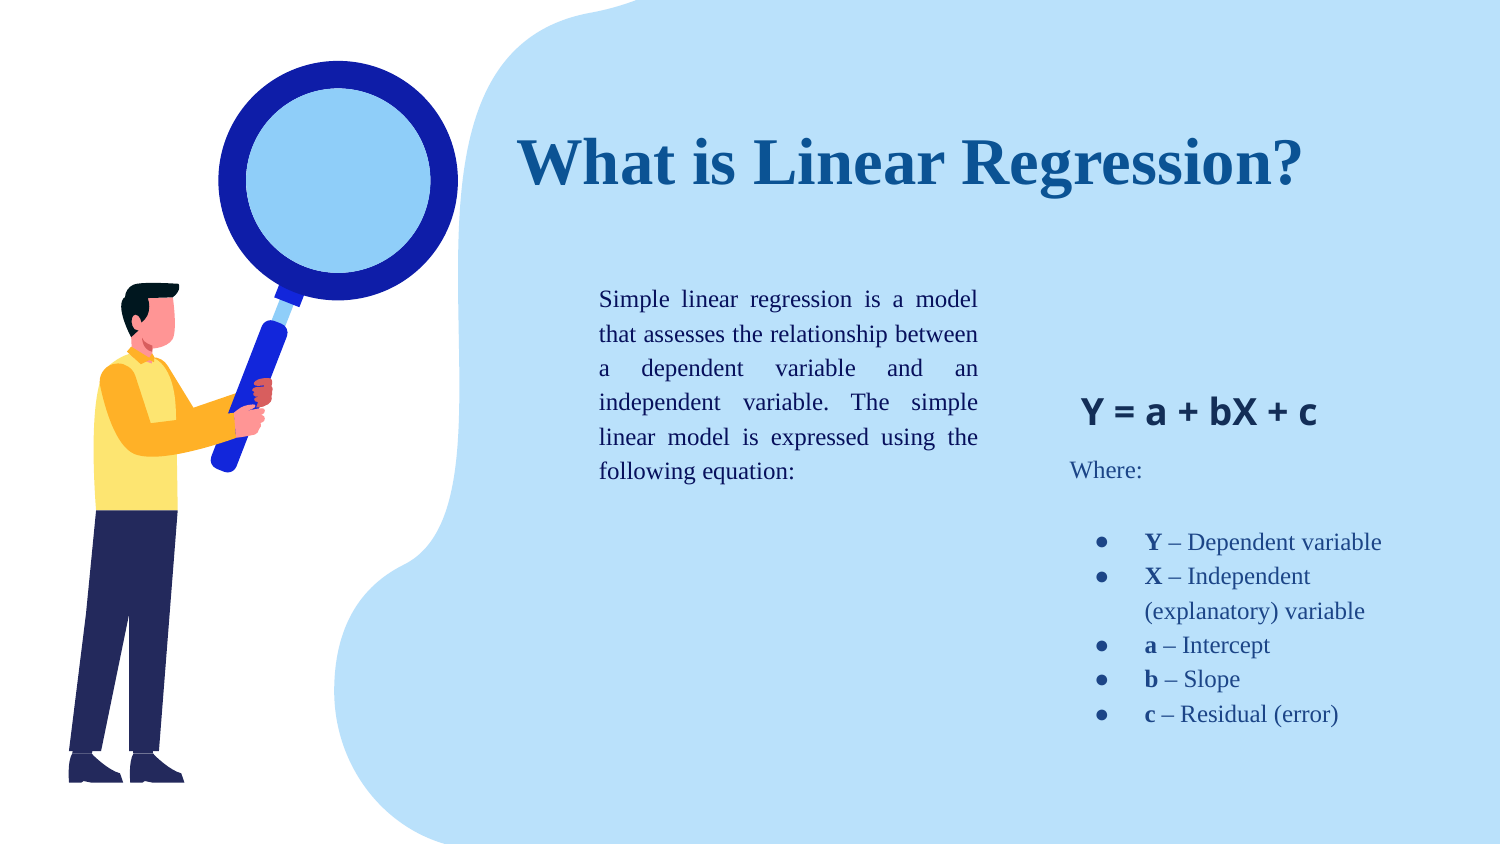

# What is Linear Regression?

Simple linear regression is a model that assesses the relationship between a dependent variable and an independent variable. The simple linear model is expressed using the following equation:
Y = a + bX + c
Where:
Y – Dependent variable
X – Independent (explanatory) variable
a – Intercept
b – Slope
c – Residual (error)